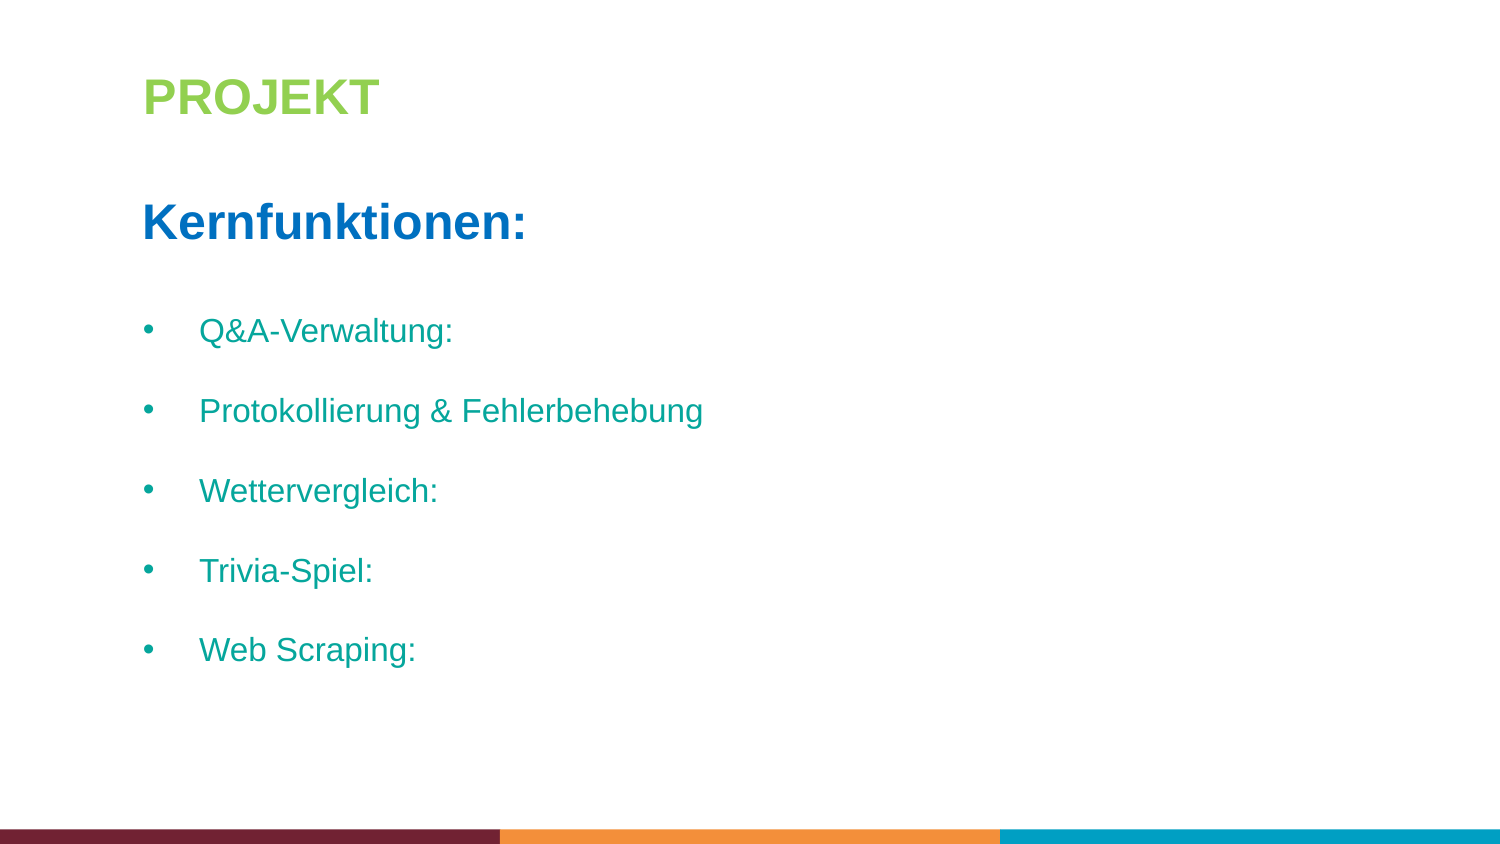

PROJEKT
Kernfunktionen:

Q&A-Verwaltung:

Protokollierung & Fehlerbehebung

Wettervergleich:

Trivia-Spiel:

Web Scraping: